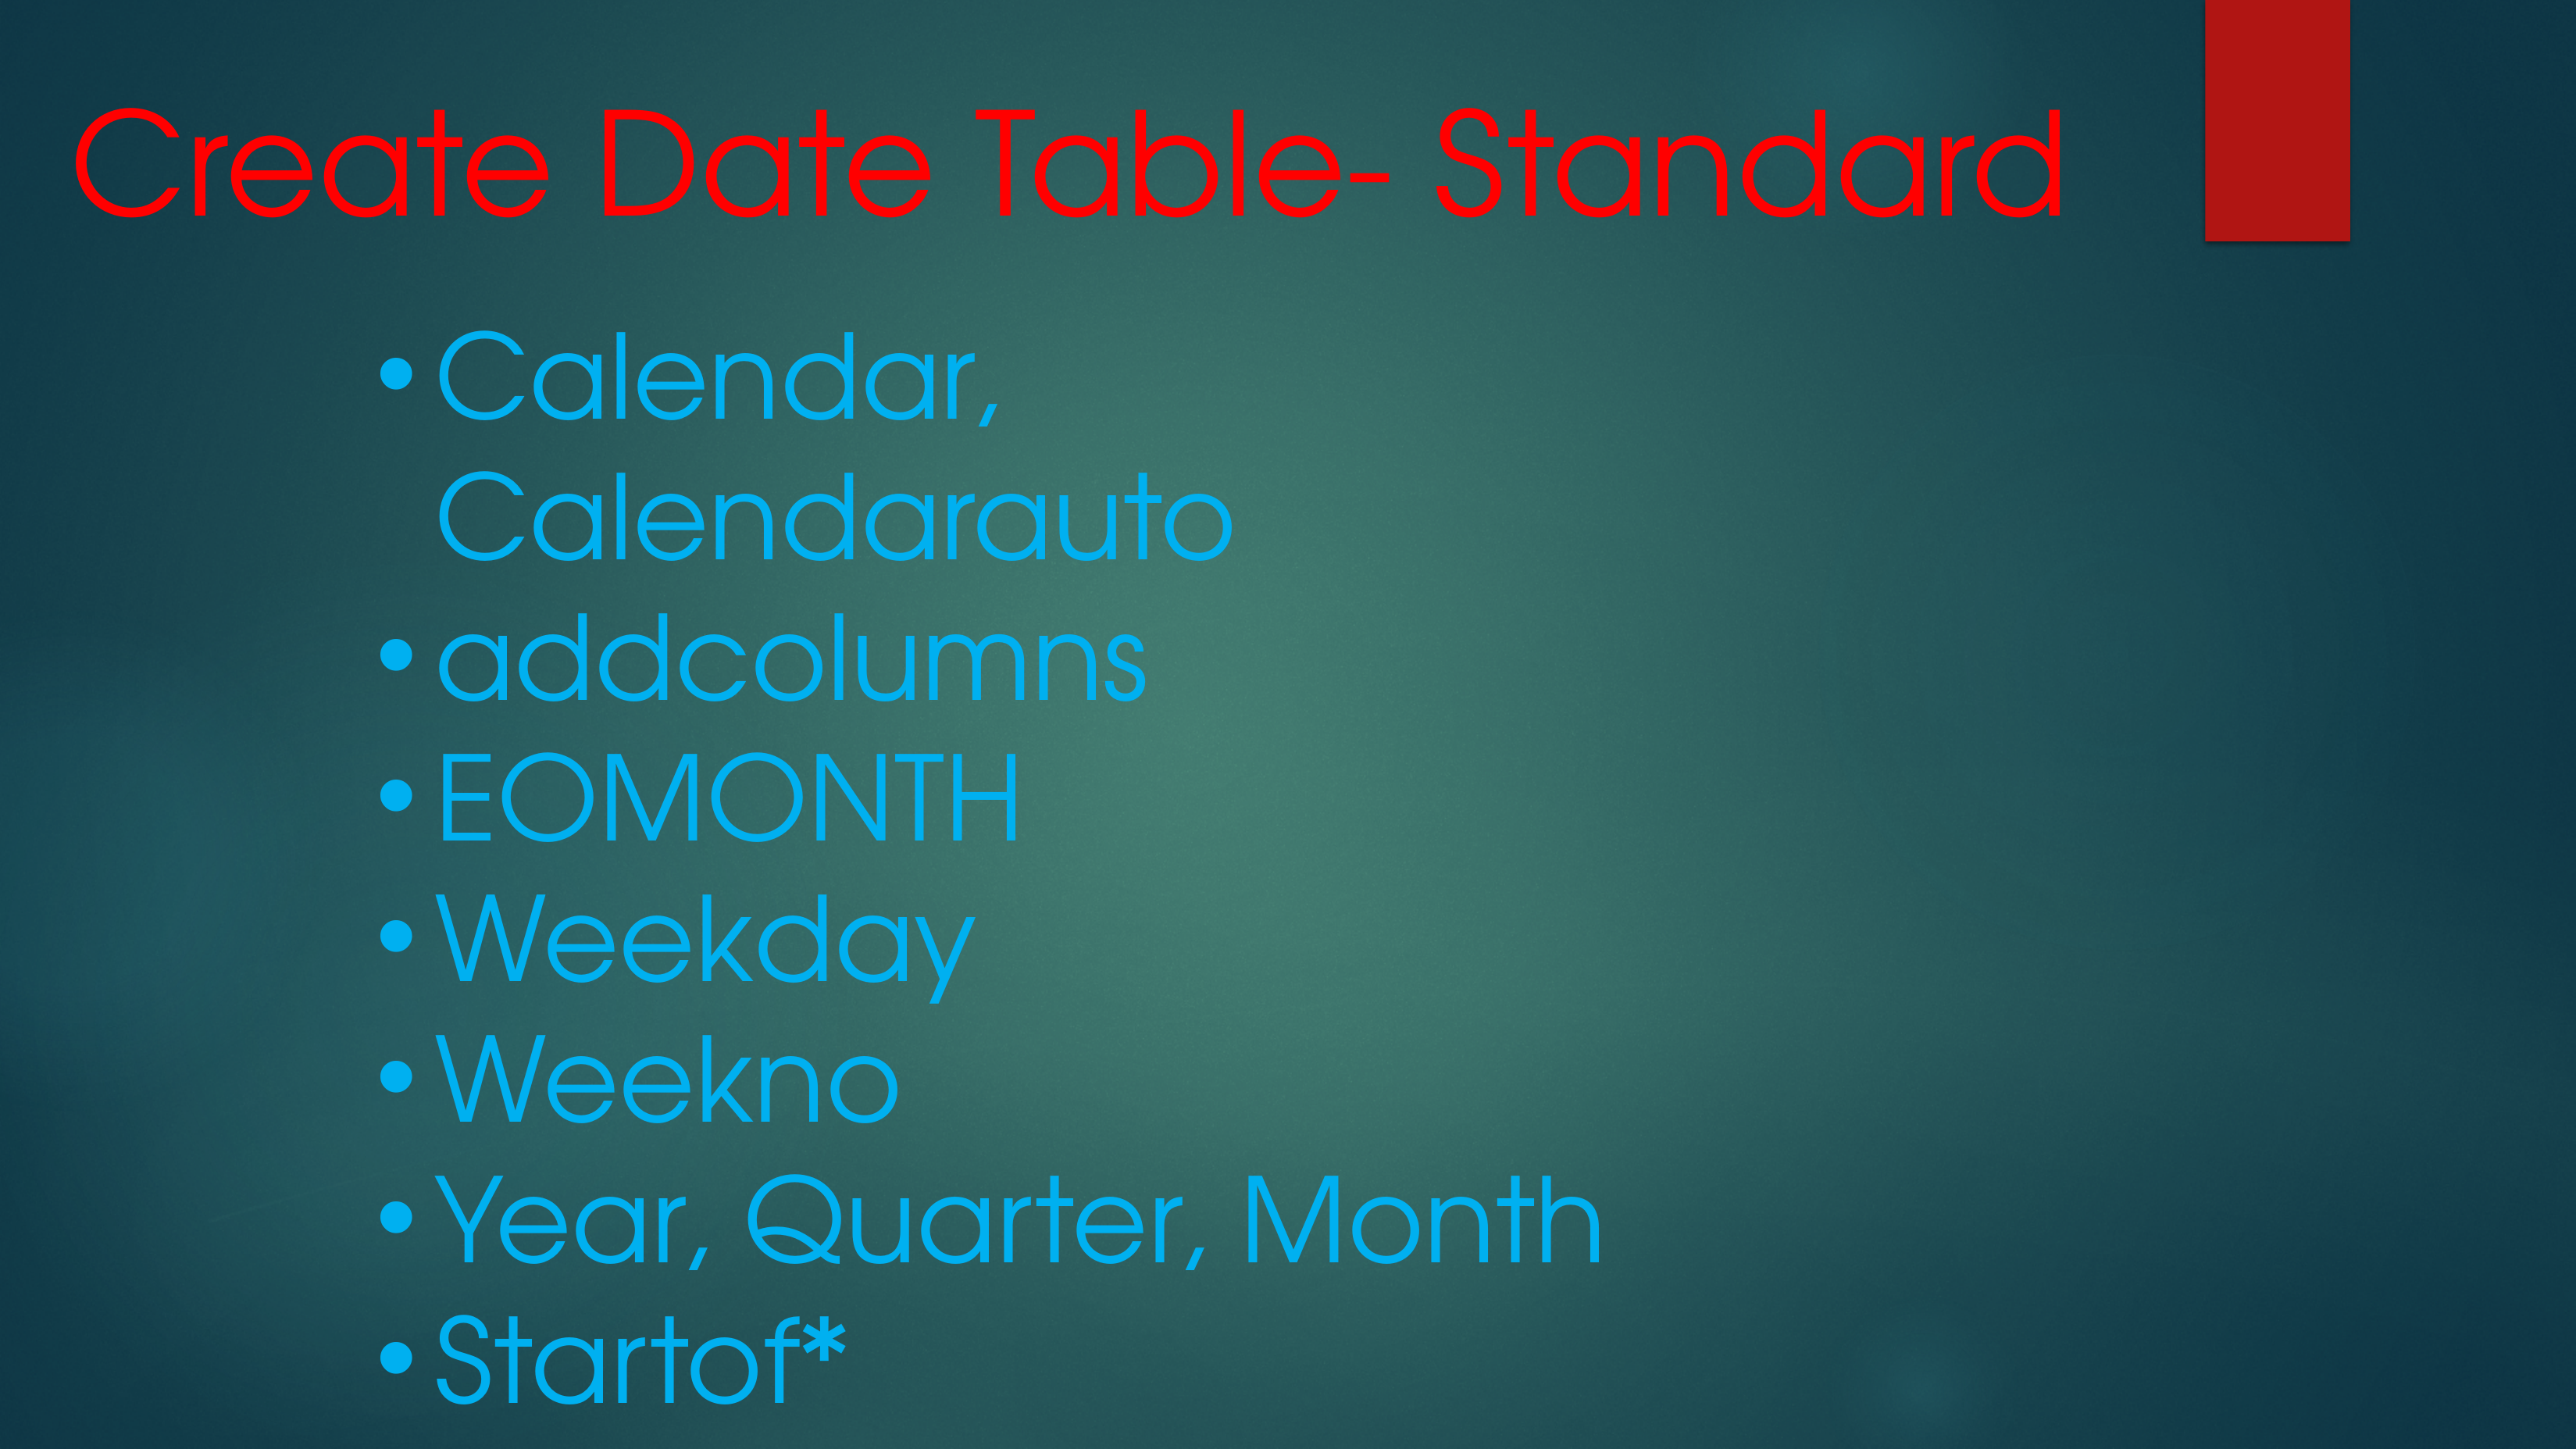

Create Date Table- Standard
Calendar, Calendarauto
addcolumns
EOMONTH
Weekday
Weekno
Year, Quarter, Month
Startof*
Endof*